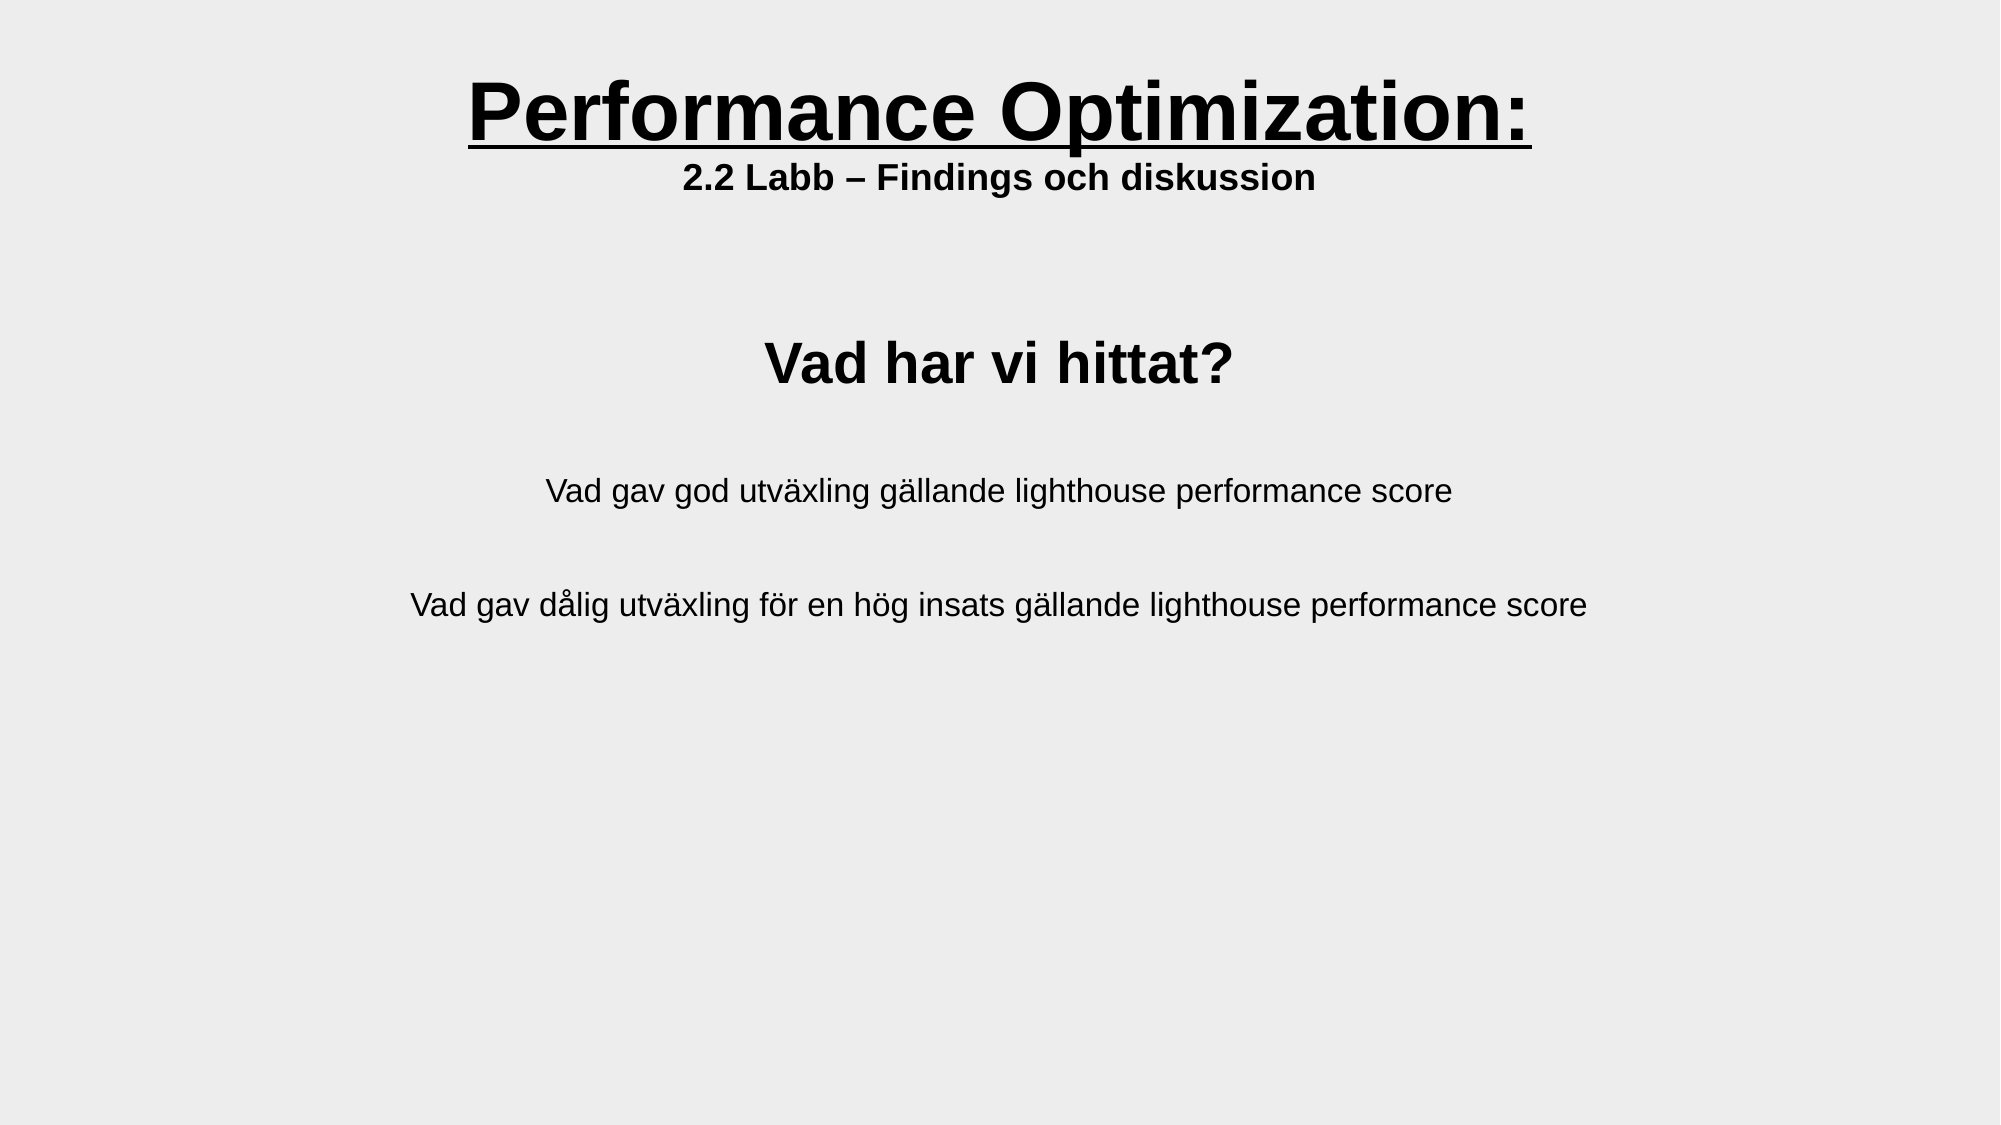

# Performance Optimization: 2.2 Labb – Findings och diskussion

Vad har vi hittat?

Vad gav god utväxling gällande lighthouse performance score

Vad gav dålig utväxling för en hög insats gällande lighthouse performance score